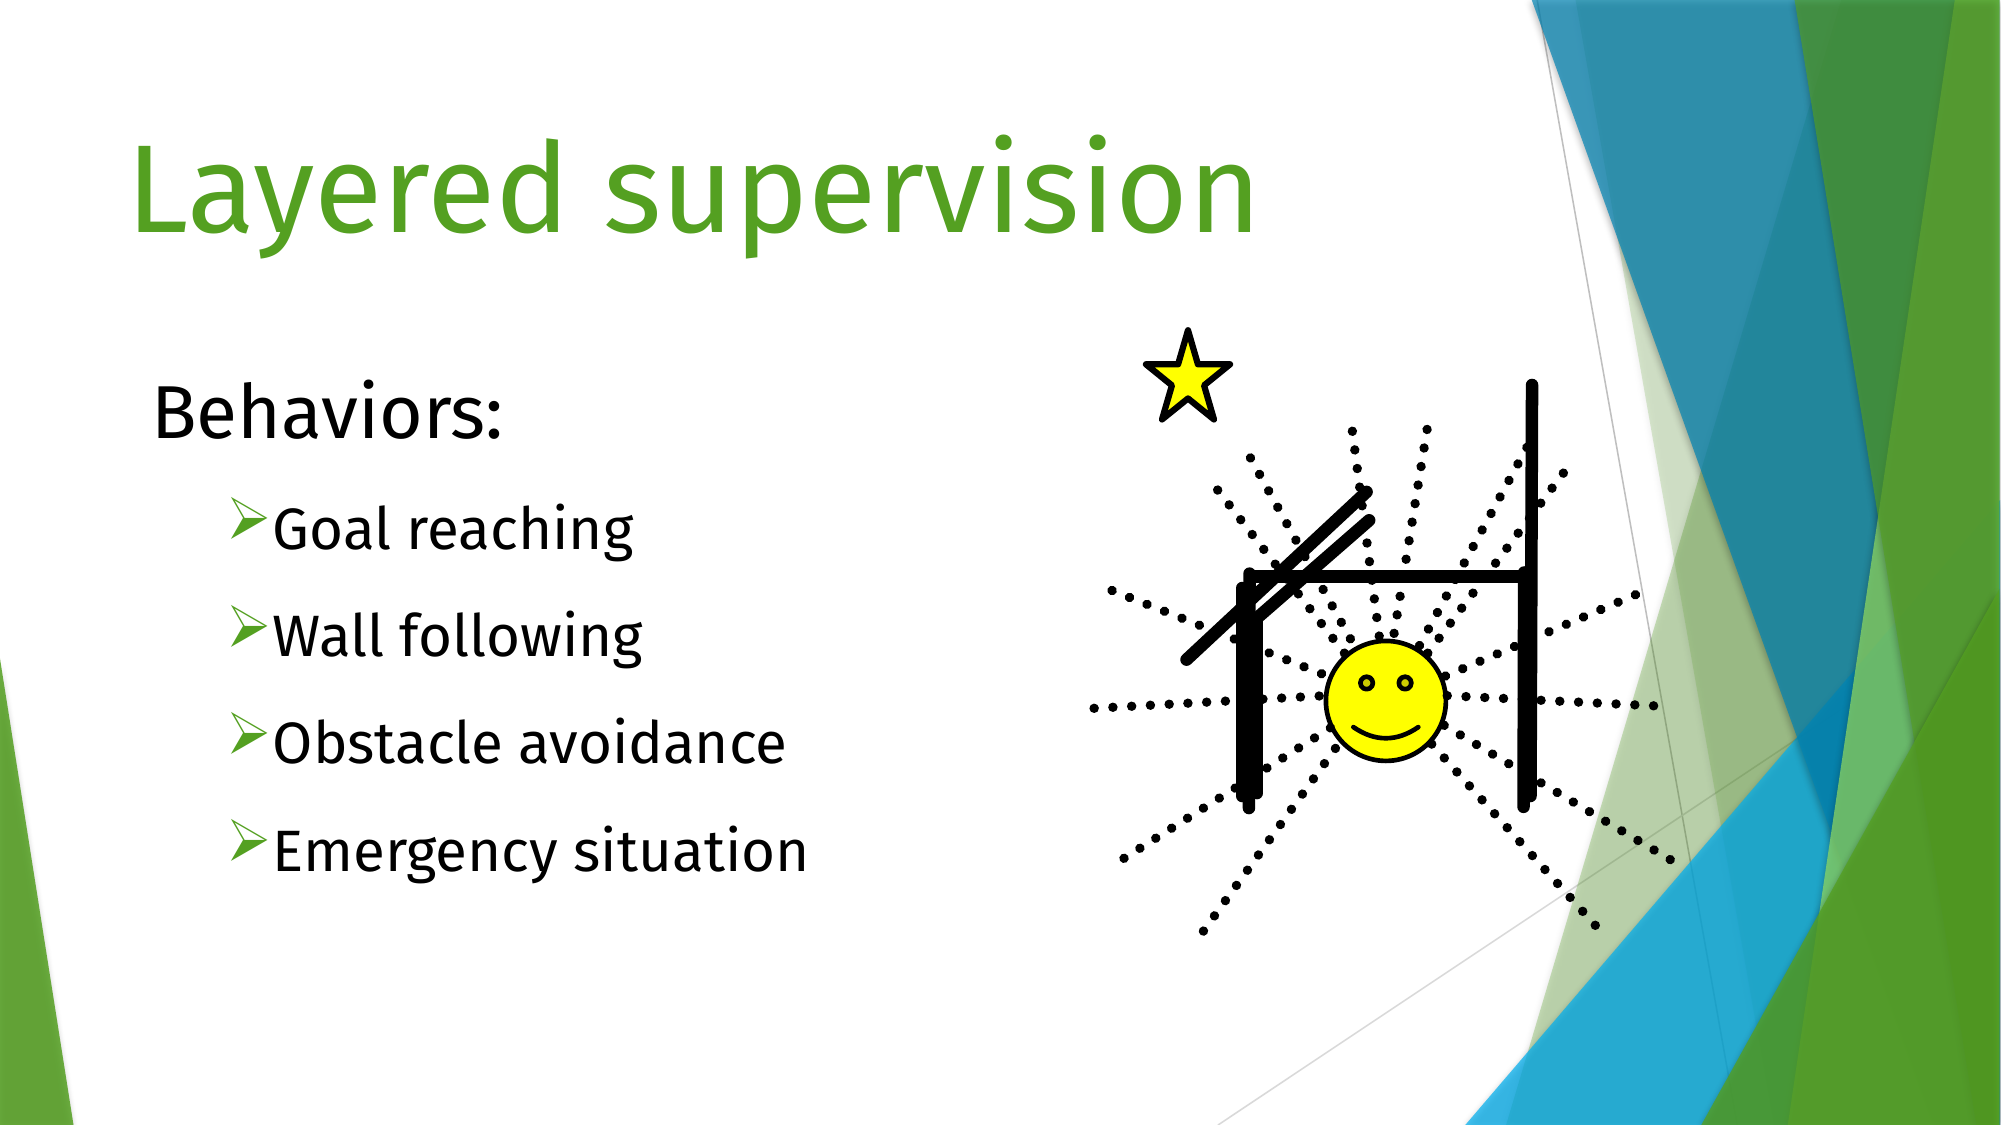

# Layered supervision
Behaviors:
Goal reaching
Wall following
Obstacle avoidance
Emergency situation